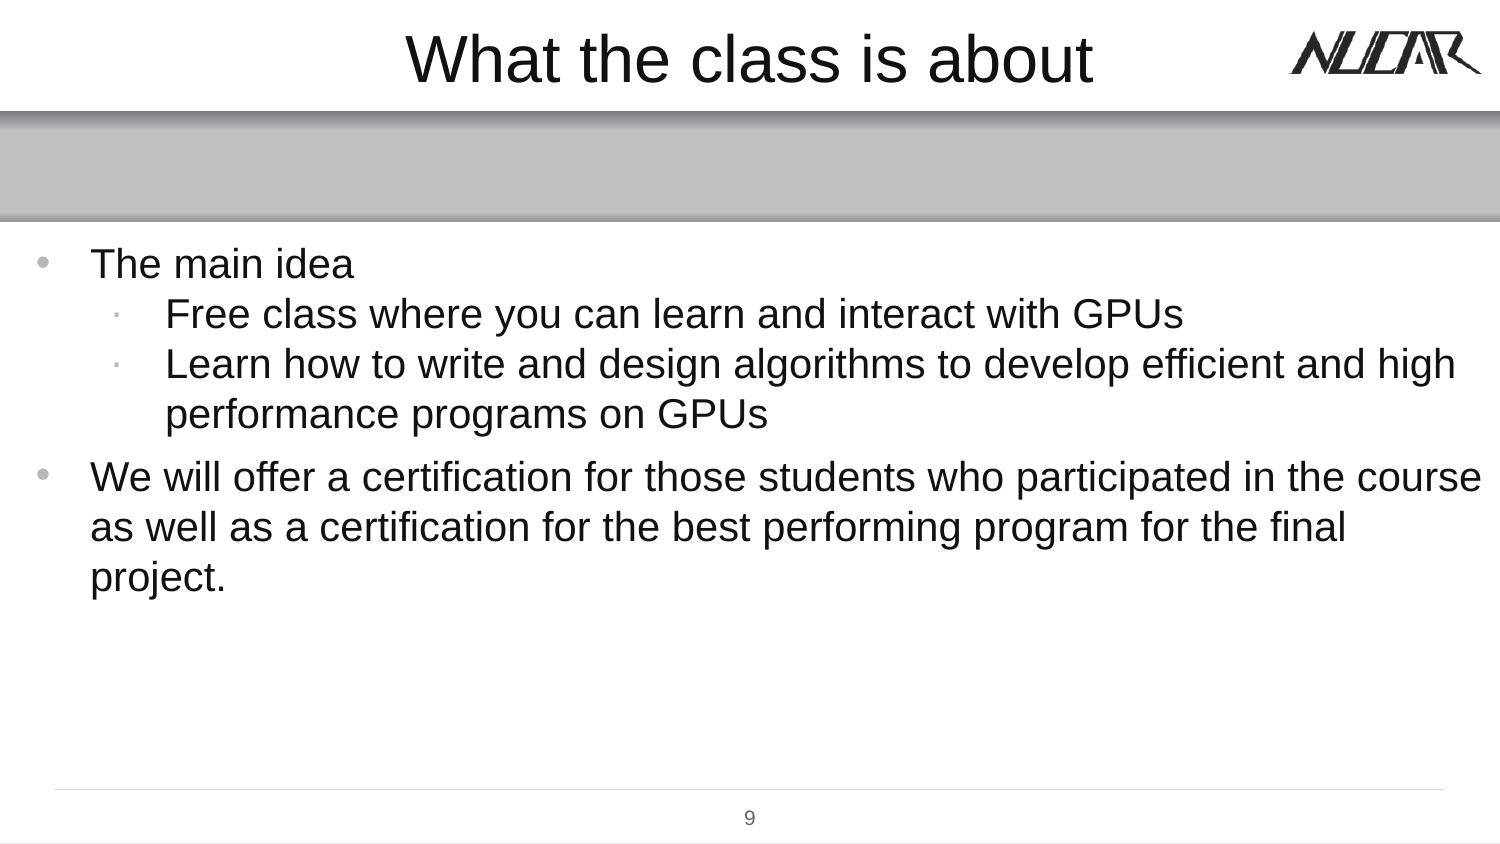

# What the class is about
The main idea
Free class where you can learn and interact with GPUs
Learn how to write and design algorithms to develop efficient and high performance programs on GPUs
We will offer a certification for those students who participated in the course as well as a certification for the best performing program for the final project.

9